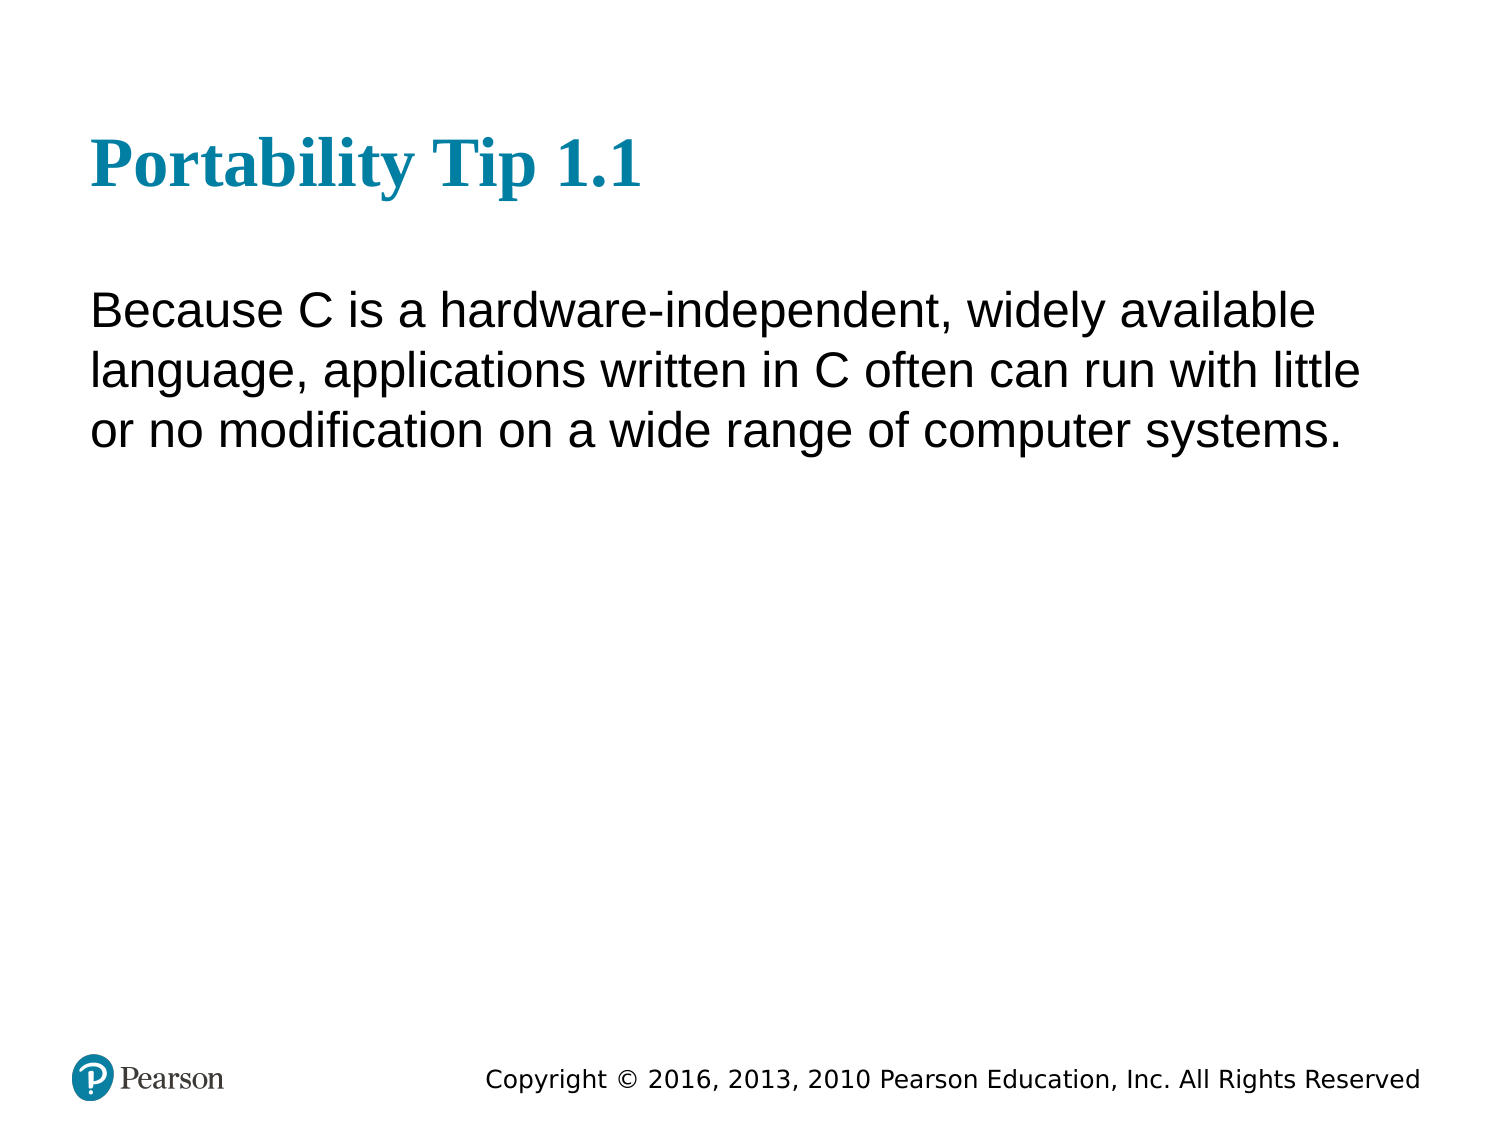

# Portability Tip 1.1
Because C is a hardware-independent, widely available language, applications written in C often can run with little or no modification on a wide range of computer systems.